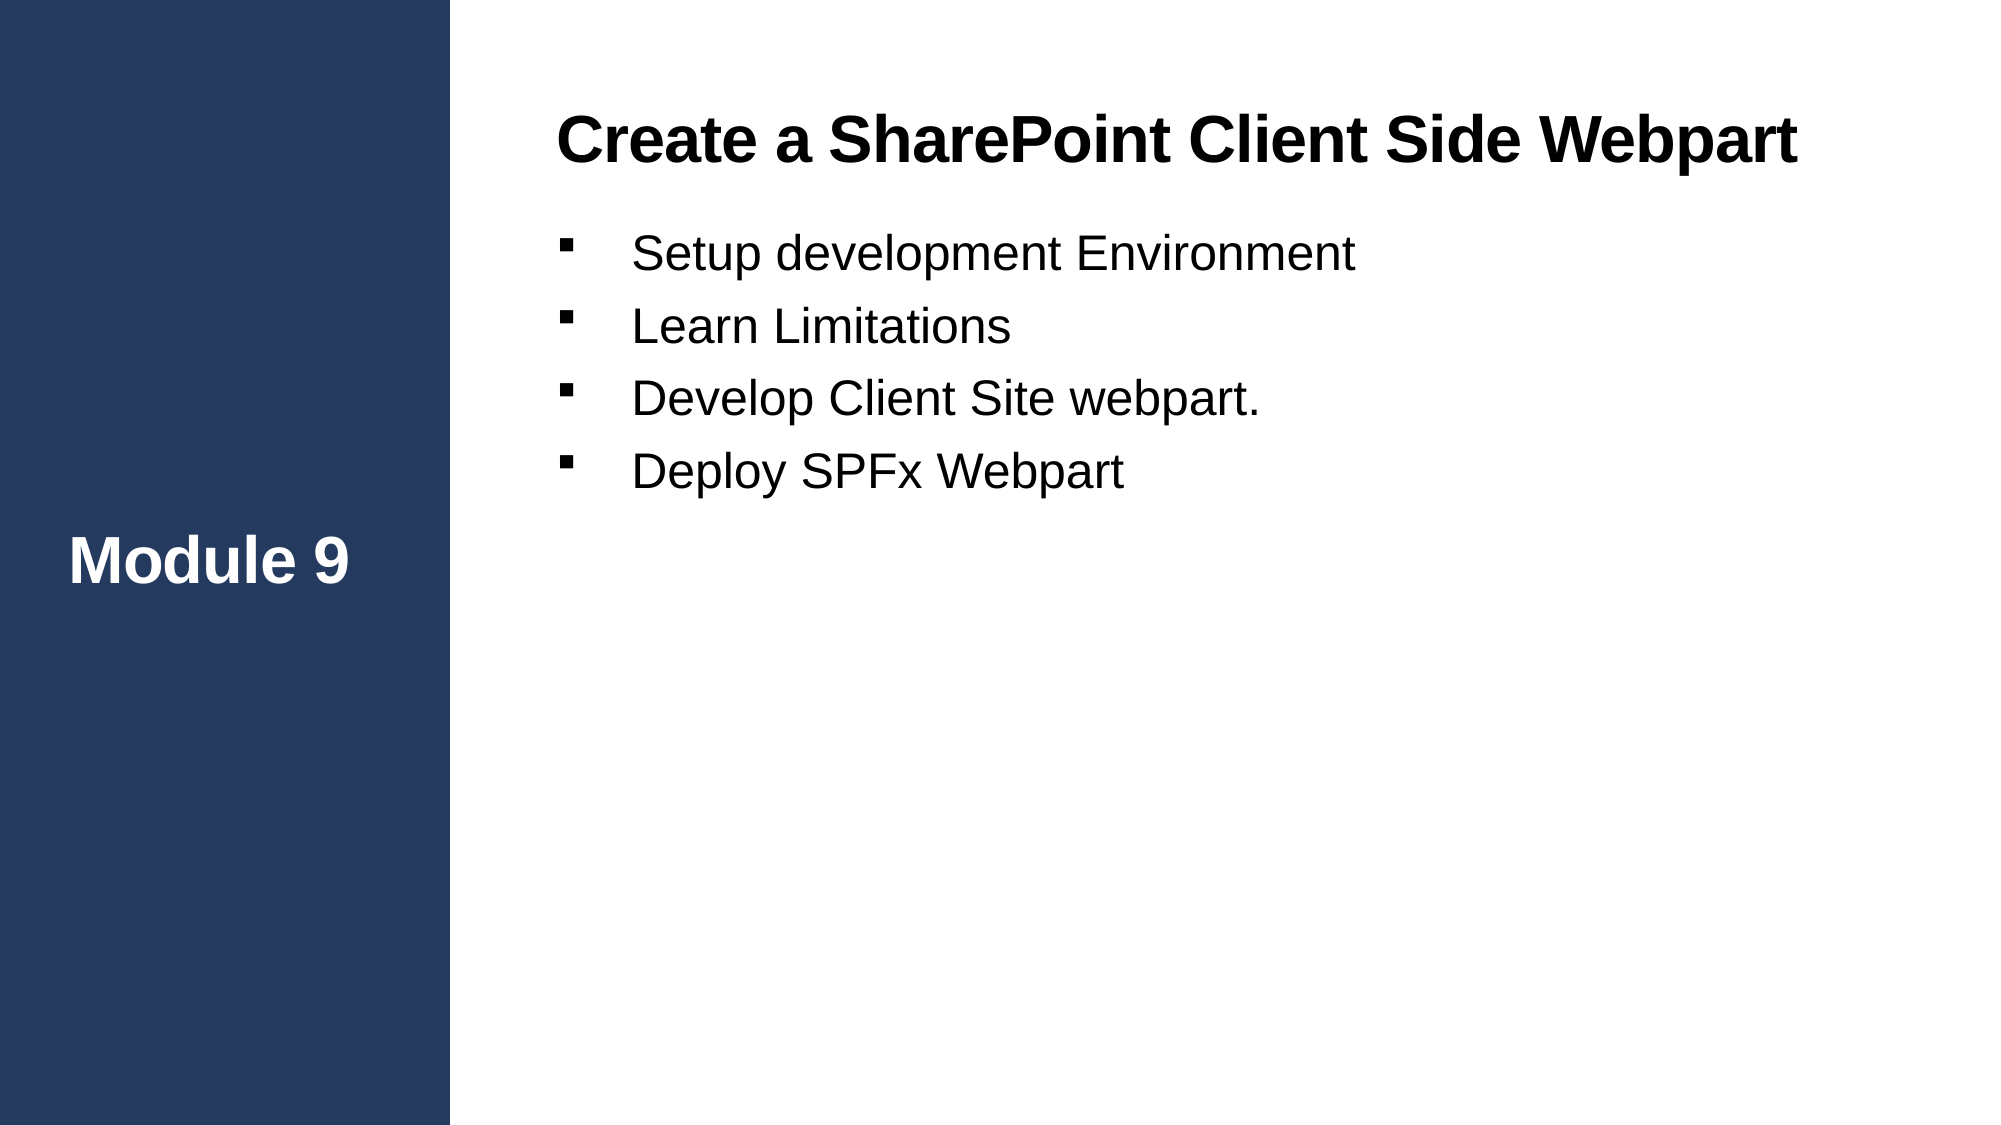

Create a SharePoint Client Side Webpart
Setup development Environment
Learn Limitations
Develop Client Site webpart.
Deploy SPFx Webpart
# Module 9